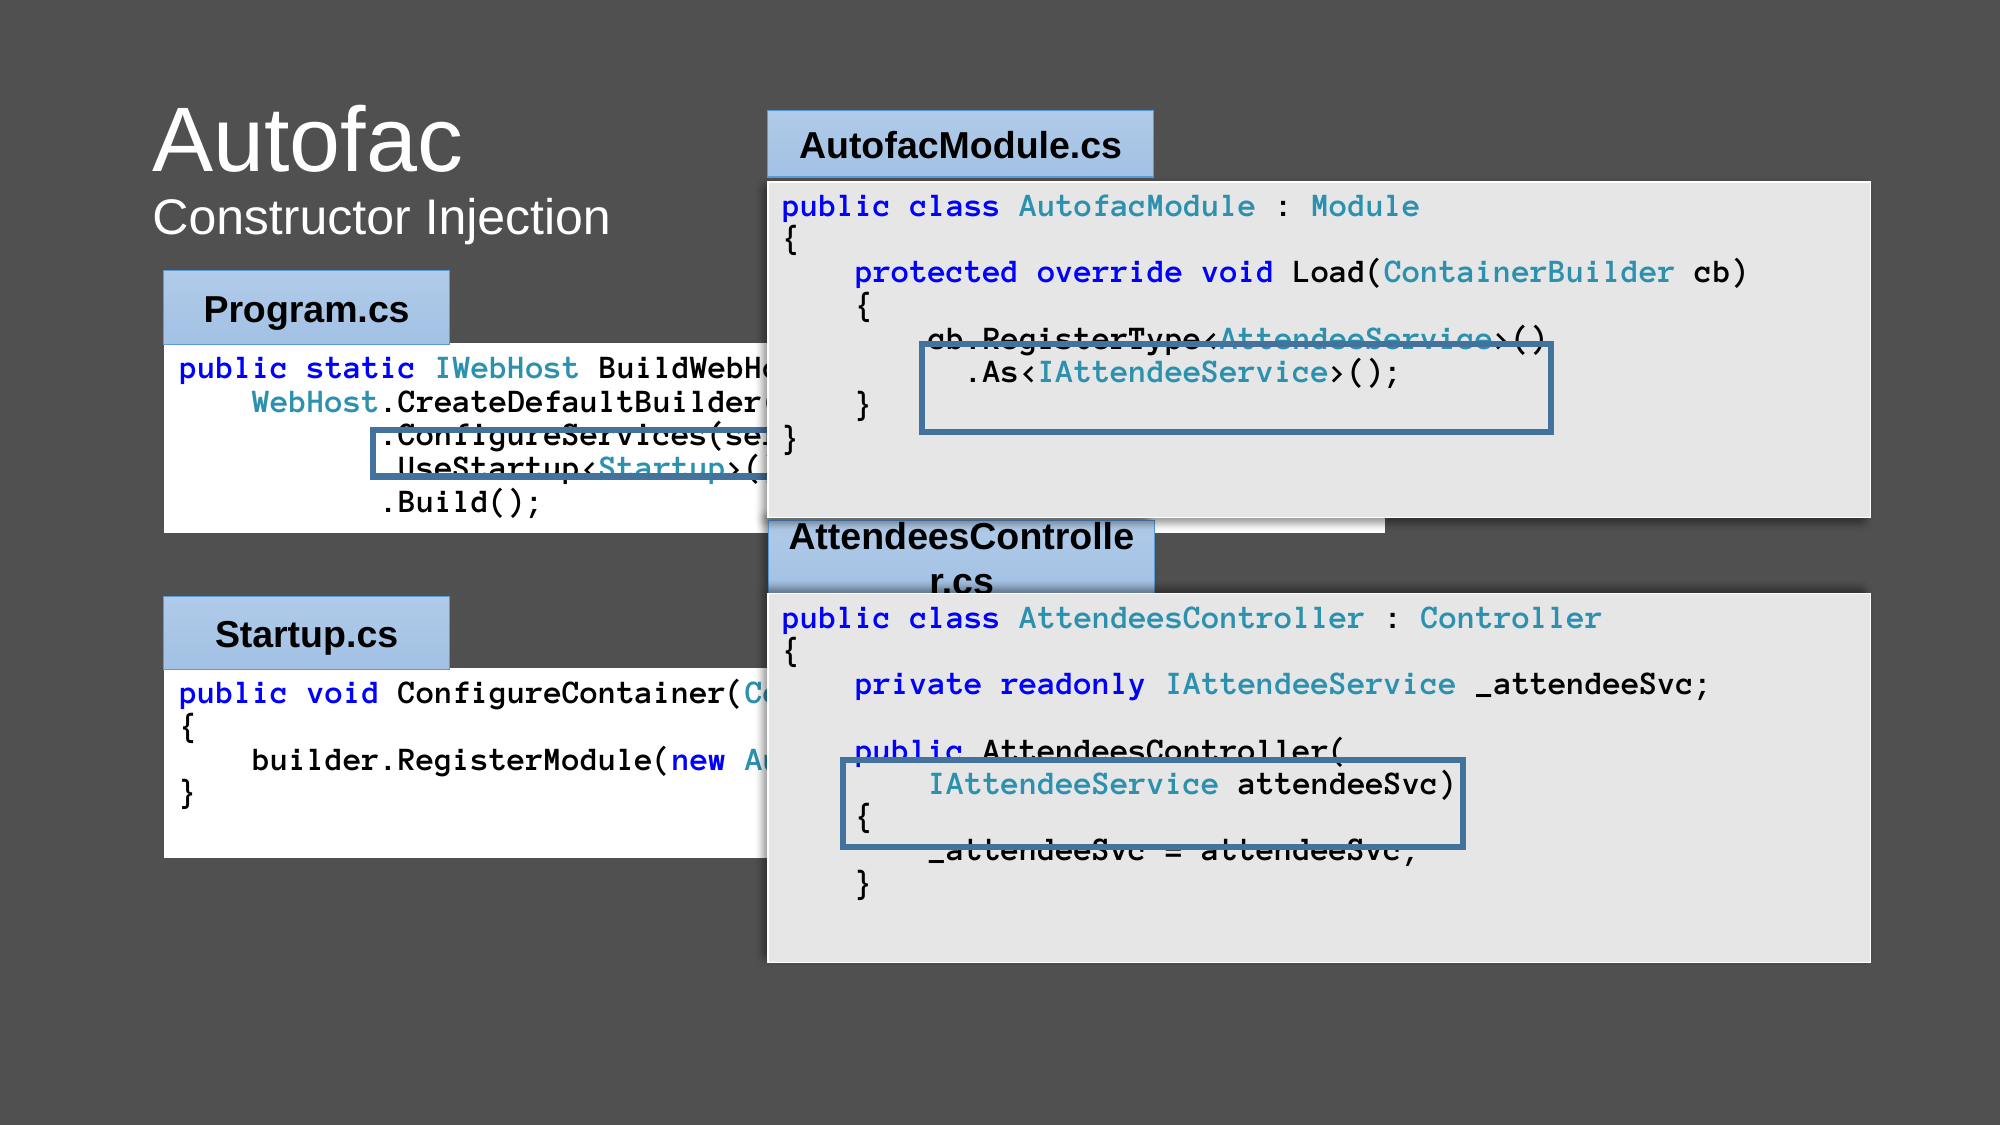

# Autofac Constructor Injection
AutofacModule.cs
| public class AutofacModule : Module { protected override void Load(ContainerBuilder cb) { cb.RegisterType<AttendeeService>() .As<IAttendeeService>(); } } |
| --- |
Program.cs

| public static IWebHost BuildWebHost(string[] args) => WebHost.CreateDefaultBuilder(args) .ConfigureServices(services => services.AddAutofac()) .UseStartup<Startup>() .Build(); |
| --- |

AttendeesController.cs
| public class AttendeesController : Controller { private readonly IAttendeeService \_attendeeSvc; public AttendeesController( IAttendeeService attendeeSvc) { \_attendeeSvc = attendeeSvc; } |
| --- |
Startup.cs
| public void ConfigureContainer(ContainerBuilder builder) { builder.RegisterModule(new AutofacModule()); } |
| --- |